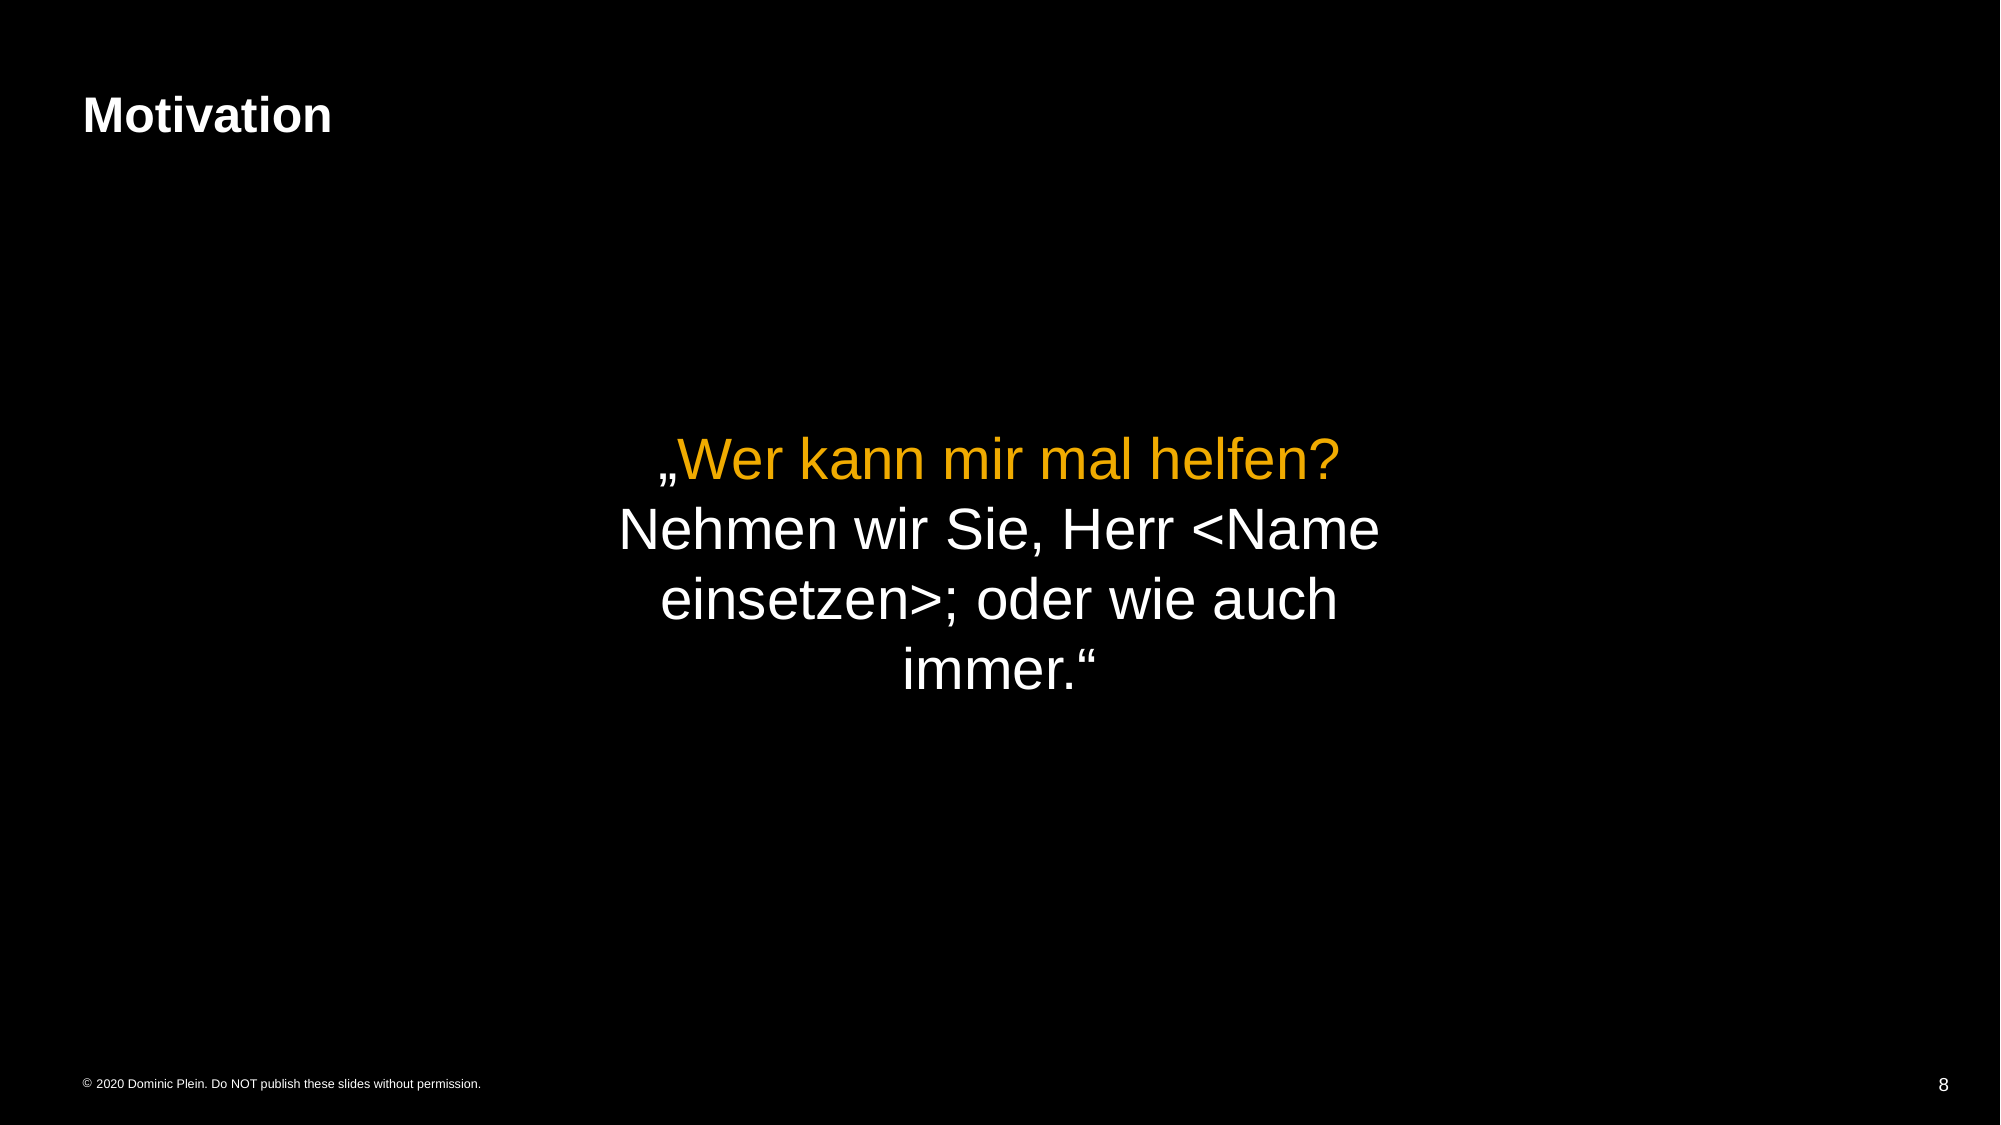

# Motivation
„Wer kann mir mal helfen? Nehmen wir Sie, Herr <Name einsetzen>; oder wie auch immer.“